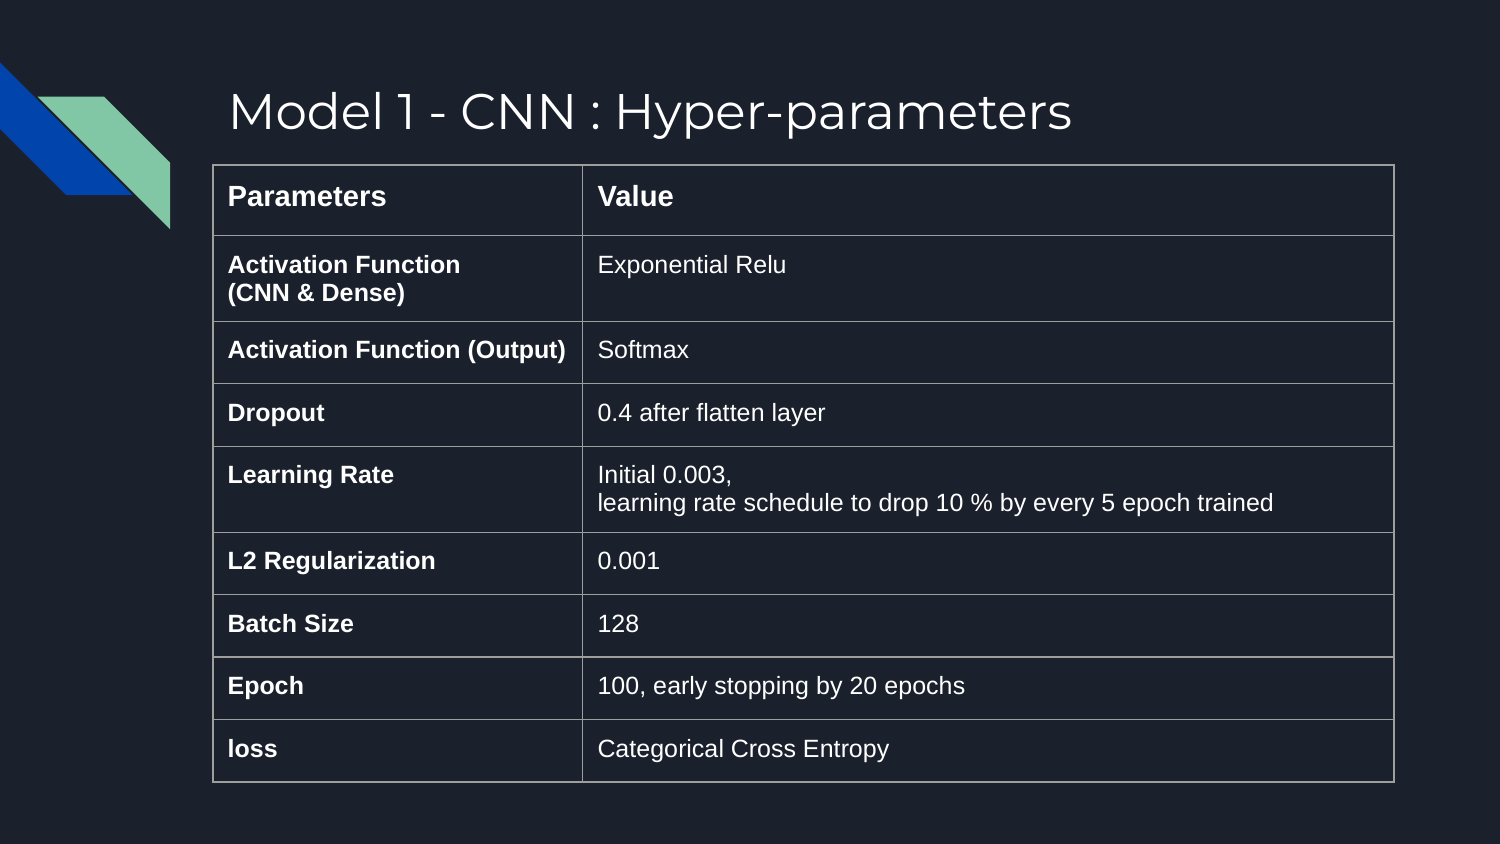

# Model 1 - CNN : Hyper-parameters
| Parameters | Value |
| --- | --- |
| Activation Function (CNN & Dense) | Exponential Relu |
| Activation Function (Output) | Softmax |
| Dropout | 0.4 after flatten layer |
| Learning Rate | Initial 0.003, learning rate schedule to drop 10 % by every 5 epoch trained |
| L2 Regularization | 0.001 |
| Batch Size | 128 |
| Epoch | 100, early stopping by 20 epochs |
| loss | Categorical Cross Entropy |